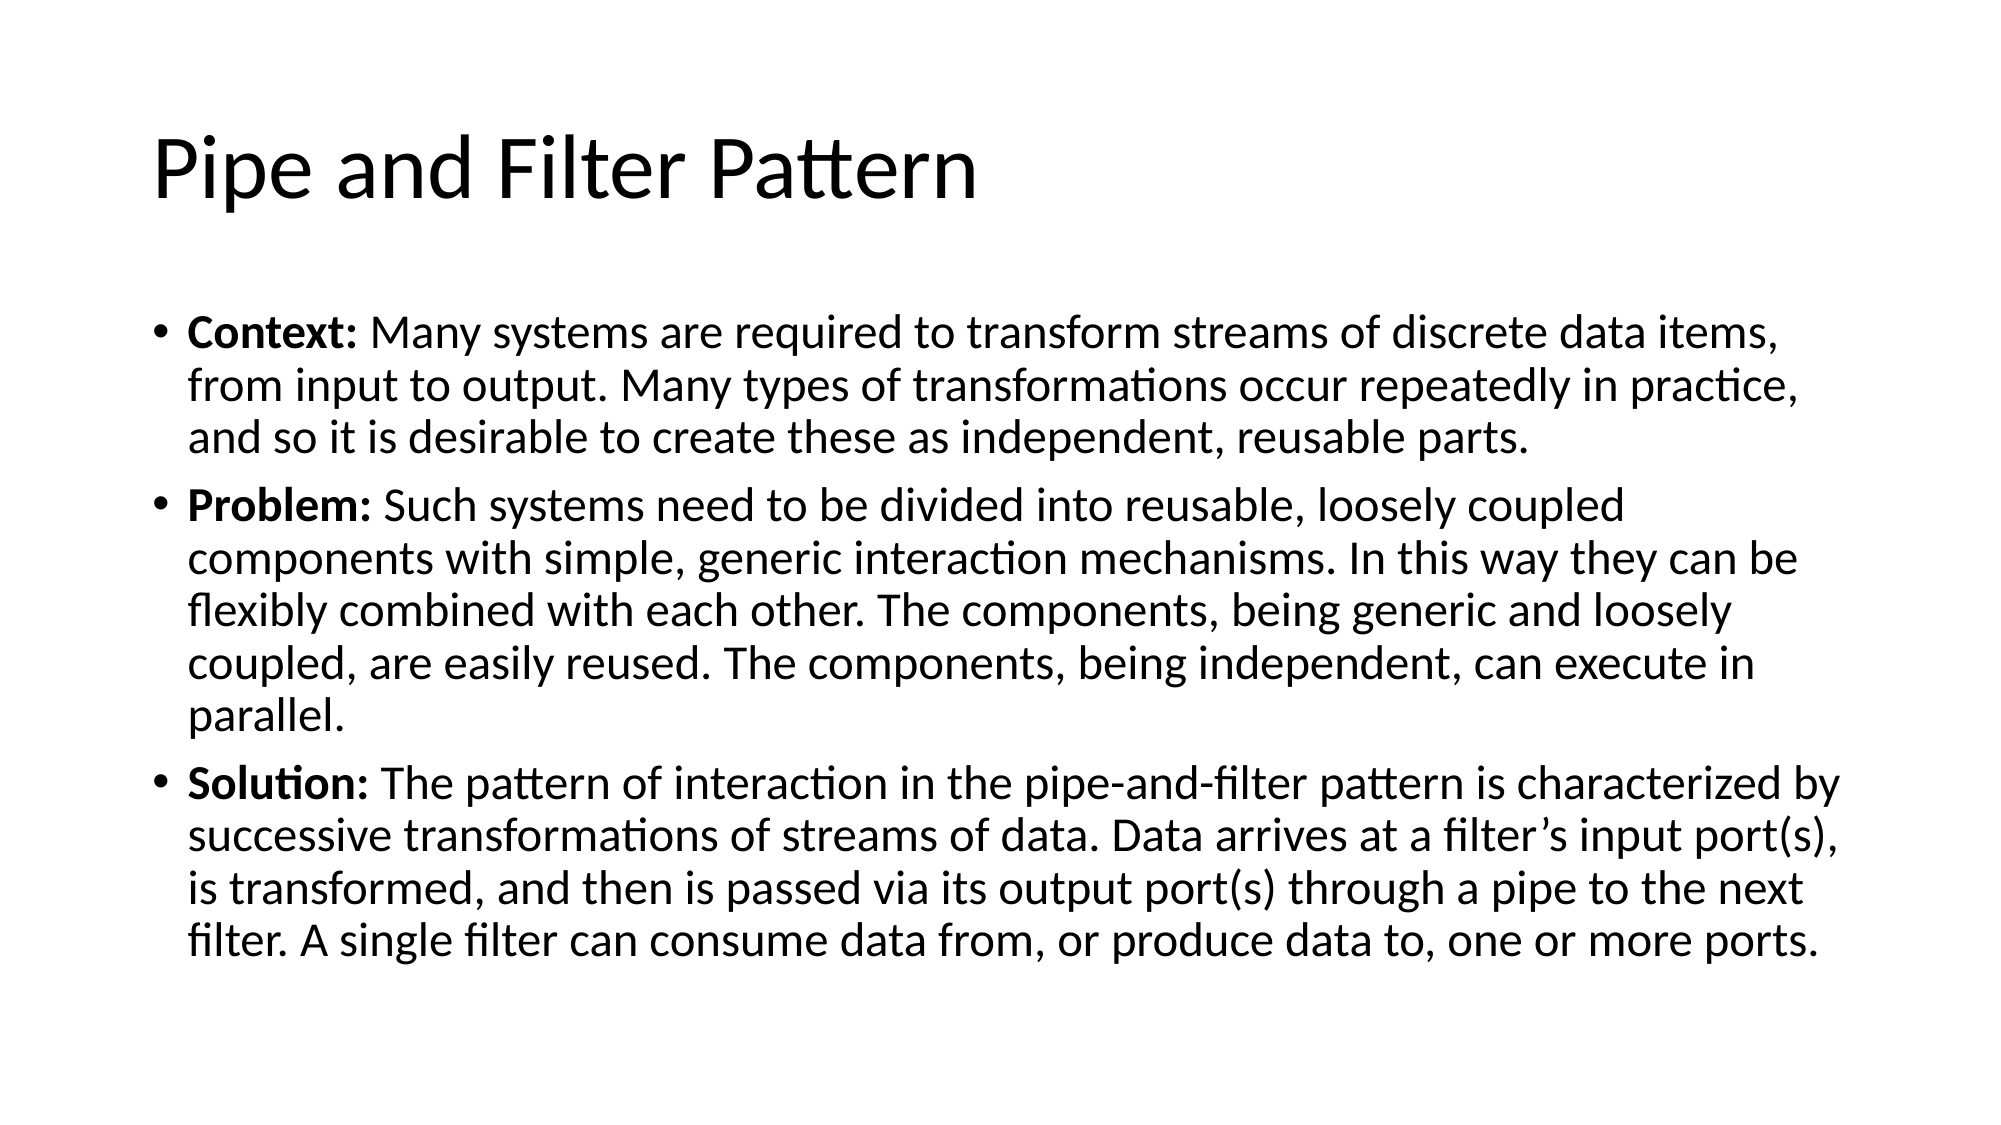

# Pipe and Filter Pattern
Context: Many systems are required to transform streams of discrete data items, from input to output. Many types of transformations occur repeatedly in practice, and so it is desirable to create these as independent, reusable parts.
Problem: Such systems need to be divided into reusable, loosely coupled components with simple, generic interaction mechanisms. In this way they can be flexibly combined with each other. The components, being generic and loosely coupled, are easily reused. The components, being independent, can execute in parallel.
Solution: The pattern of interaction in the pipe-and-filter pattern is characterized by successive transformations of streams of data. Data arrives at a filter’s input port(s), is transformed, and then is passed via its output port(s) through a pipe to the next filter. A single filter can consume data from, or produce data to, one or more ports.